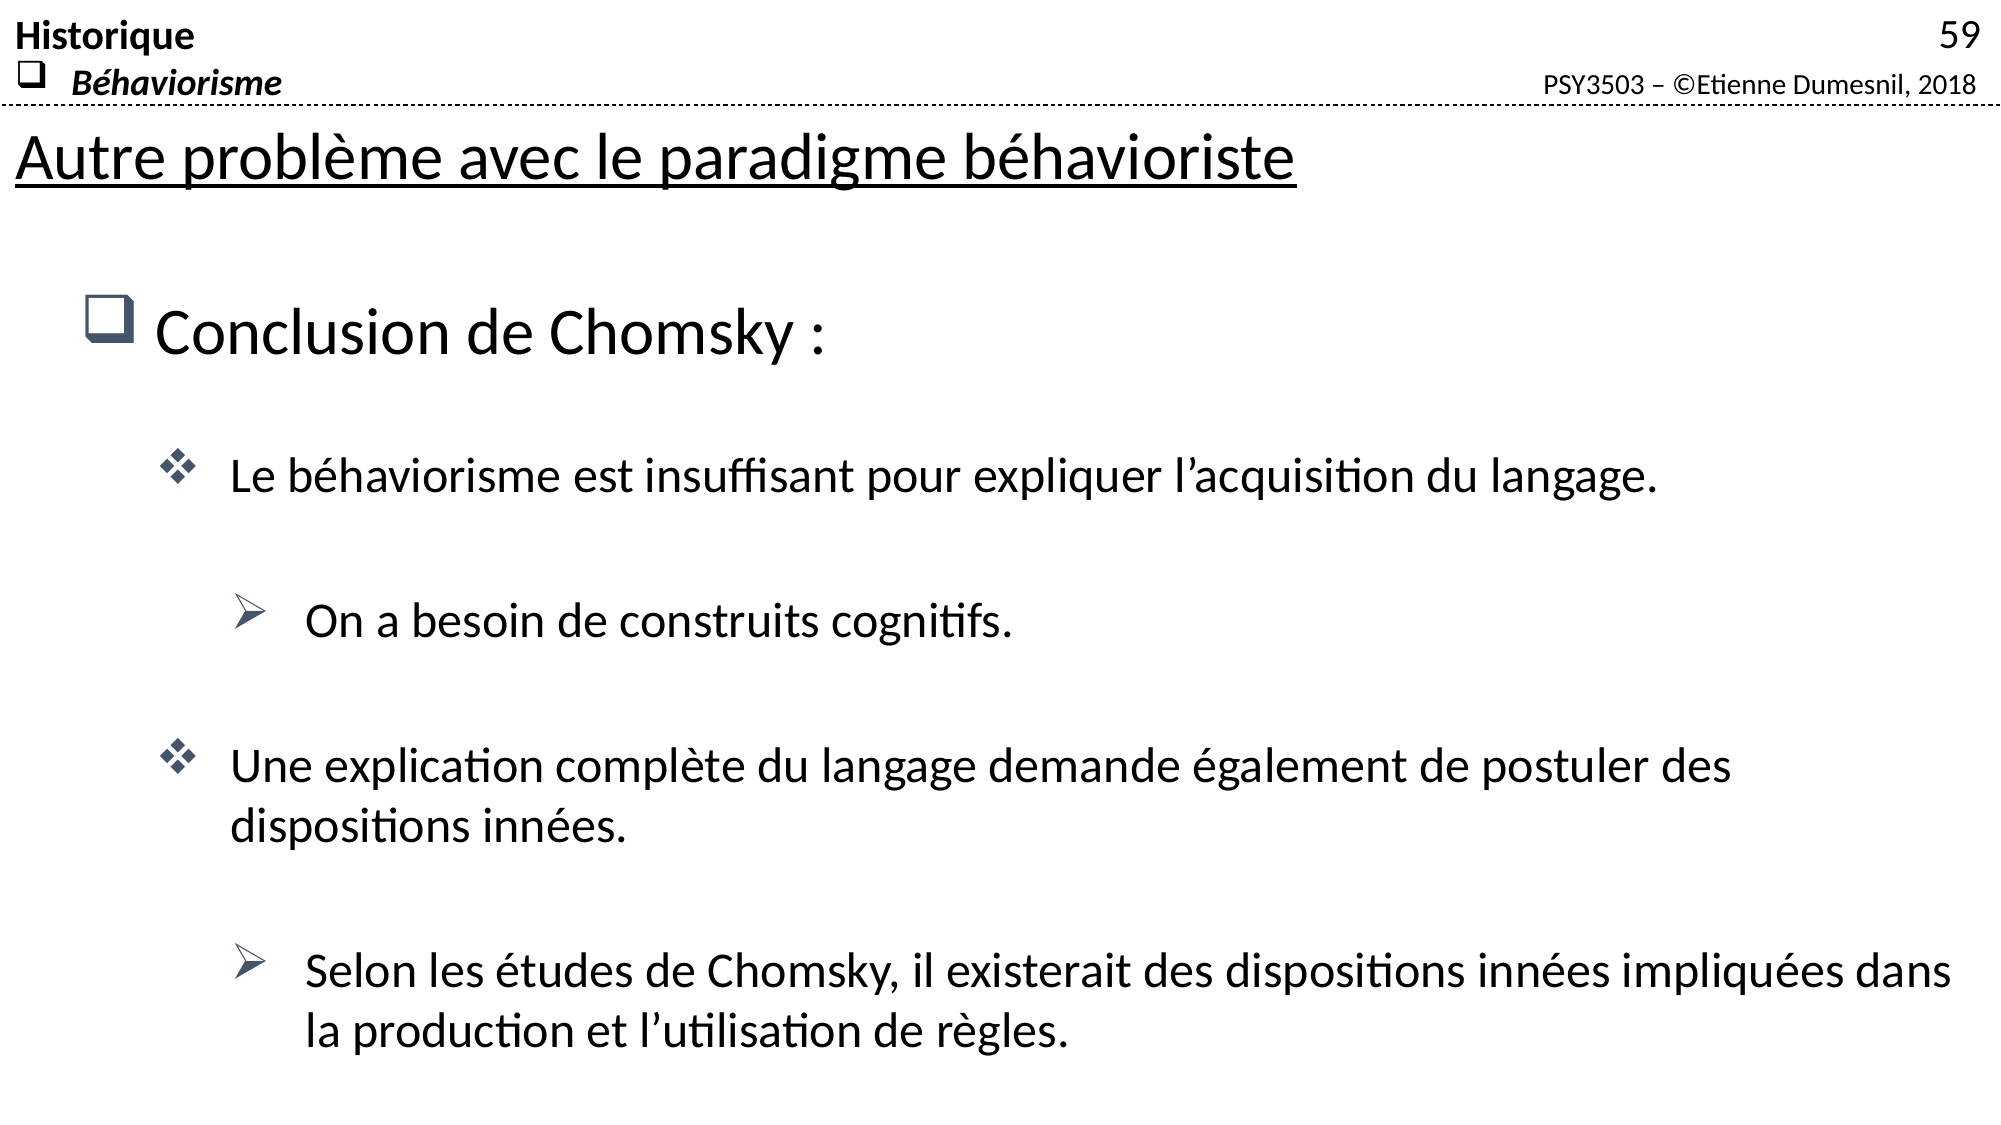

Historique
Béhaviorisme
Autre problème avec le paradigme béhavioriste

Conclusion de Chomsky :

Le béhaviorisme est insuffisant pour expliquer l’acquisition du langage.

On a besoin de construits cognitifs.

Une explication complète du langage demande également de postuler des
dispositions innées.

Selon les études de Chomsky, il existerait des dispositions innées impliquées dans la production et l’utilisation de règles.